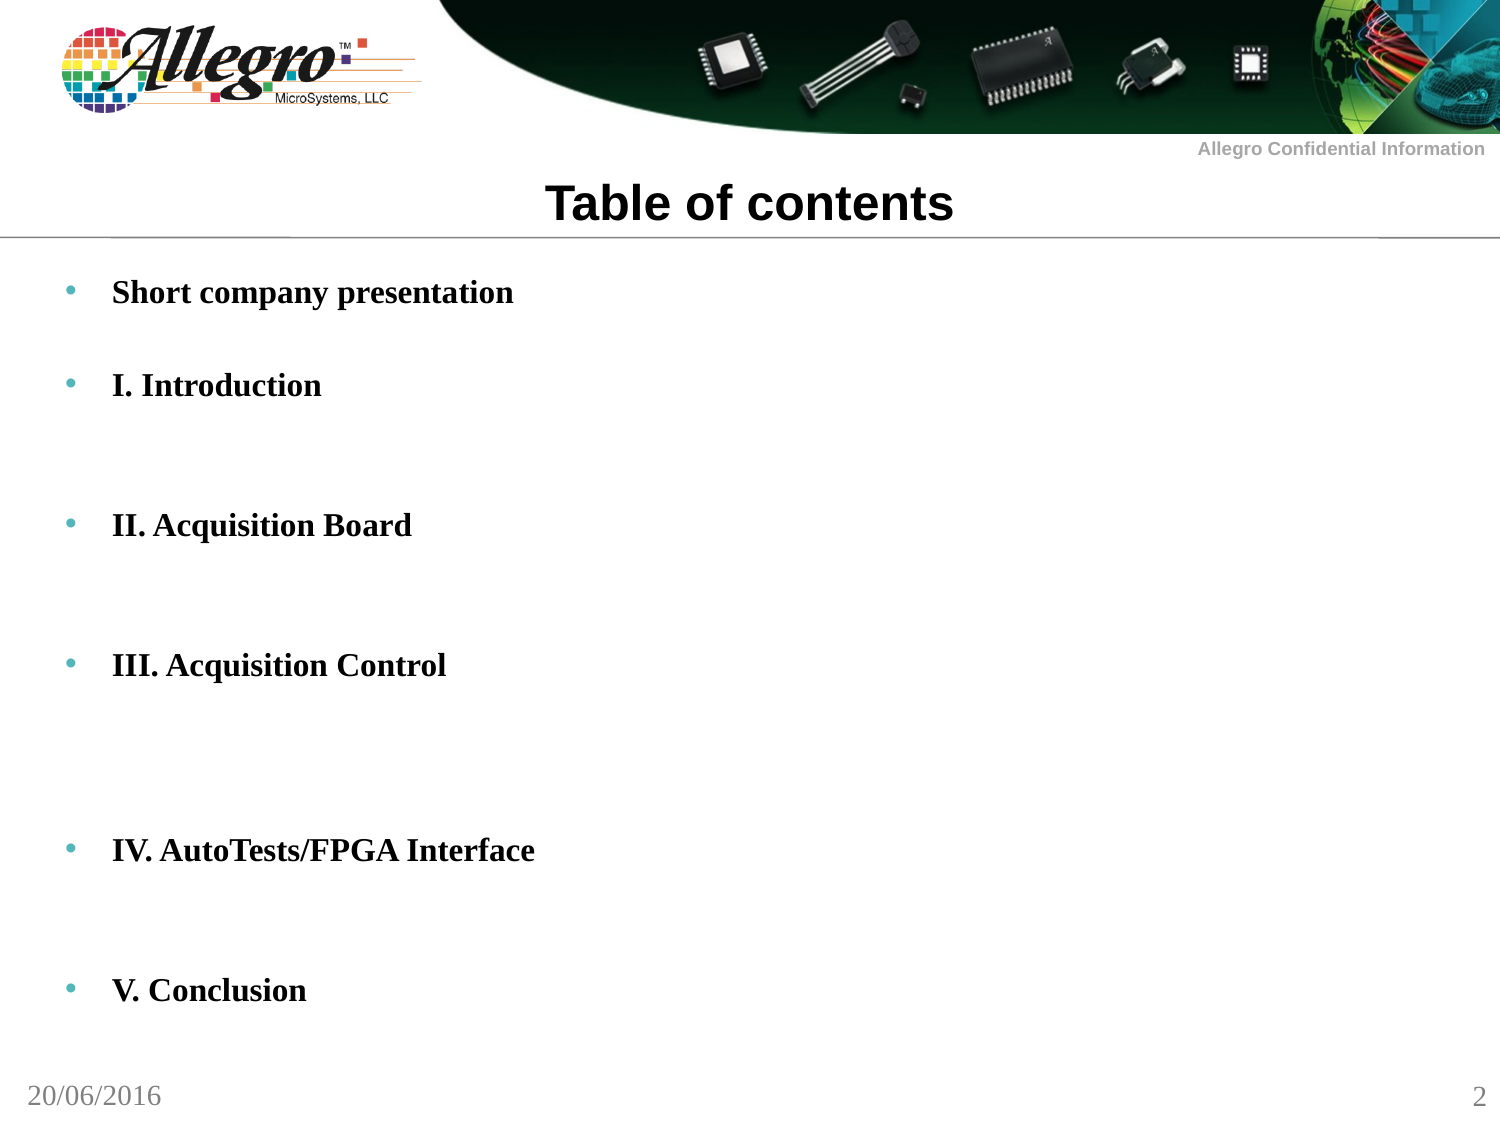

# Table of contents
Short company presentation

I. Introduction

II. Acquisition Board

III. Acquisition Control

IV. AutoTests/FPGA Interface

V. Conclusion
20/06/2016
2